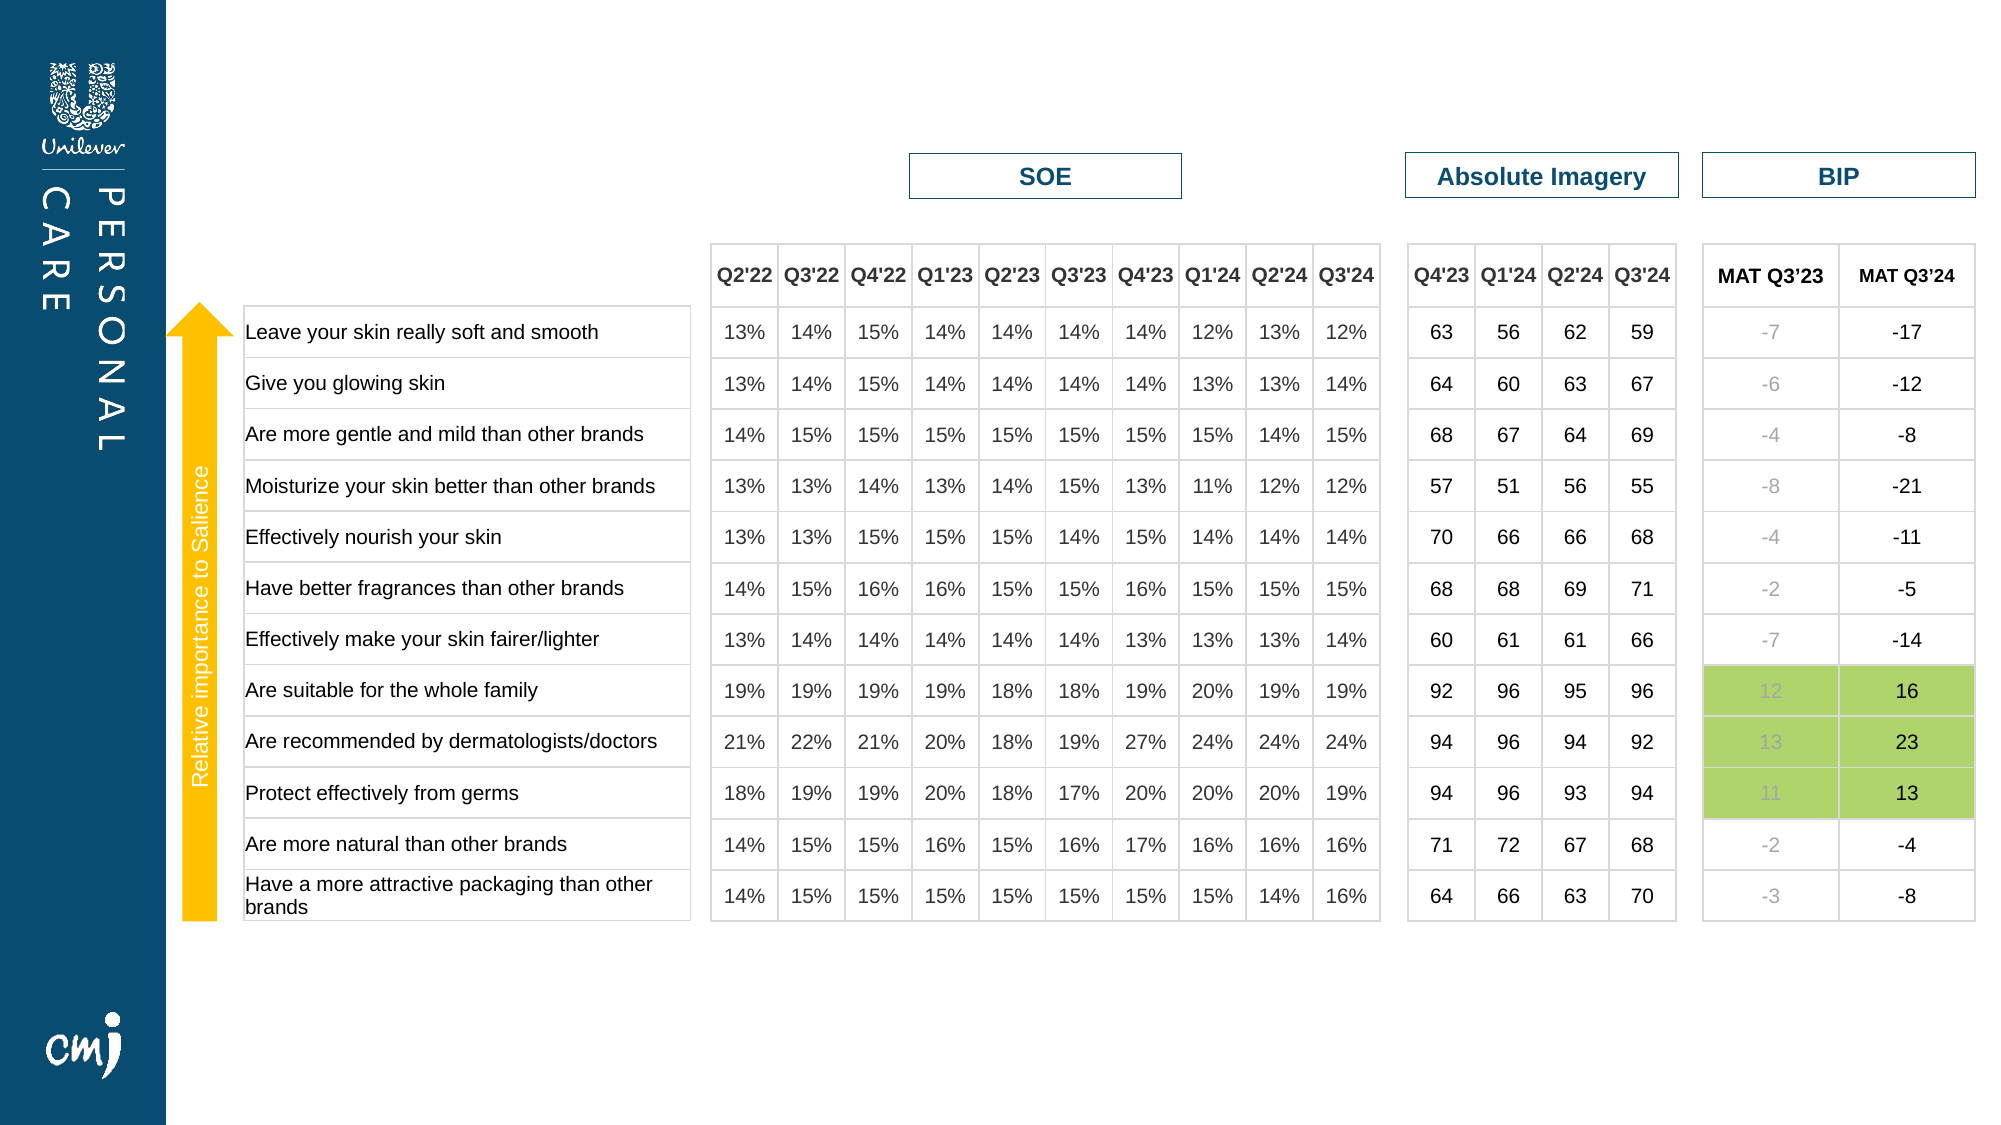

BIP
Absolute Imagery
SOE
| Q2'22 | Q3'22 | Q4'22 | Q1'23 | Q2'23 | Q3'23 | Q4'23 | Q1'24 | Q2'24 | Q3'24 |
| --- | --- | --- | --- | --- | --- | --- | --- | --- | --- |
| 13% | 14% | 15% | 14% | 14% | 14% | 14% | 12% | 13% | 12% |
| 13% | 14% | 15% | 14% | 14% | 14% | 14% | 13% | 13% | 14% |
| 14% | 15% | 15% | 15% | 15% | 15% | 15% | 15% | 14% | 15% |
| 13% | 13% | 14% | 13% | 14% | 15% | 13% | 11% | 12% | 12% |
| 13% | 13% | 15% | 15% | 15% | 14% | 15% | 14% | 14% | 14% |
| 14% | 15% | 16% | 16% | 15% | 15% | 16% | 15% | 15% | 15% |
| 13% | 14% | 14% | 14% | 14% | 14% | 13% | 13% | 13% | 14% |
| 19% | 19% | 19% | 19% | 18% | 18% | 19% | 20% | 19% | 19% |
| 21% | 22% | 21% | 20% | 18% | 19% | 27% | 24% | 24% | 24% |
| 18% | 19% | 19% | 20% | 18% | 17% | 20% | 20% | 20% | 19% |
| 14% | 15% | 15% | 16% | 15% | 16% | 17% | 16% | 16% | 16% |
| 14% | 15% | 15% | 15% | 15% | 15% | 15% | 15% | 14% | 16% |
| Q4'23 | Q1'24 | Q2'24 | Q3'24 |
| --- | --- | --- | --- |
| 63 | 56 | 62 | 59 |
| 64 | 60 | 63 | 67 |
| 68 | 67 | 64 | 69 |
| 57 | 51 | 56 | 55 |
| 70 | 66 | 66 | 68 |
| 68 | 68 | 69 | 71 |
| 60 | 61 | 61 | 66 |
| 92 | 96 | 95 | 96 |
| 94 | 96 | 94 | 92 |
| 94 | 96 | 93 | 94 |
| 71 | 72 | 67 | 68 |
| 64 | 66 | 63 | 70 |
| MAT Q3’23 | MAT Q3’24 |
| --- | --- |
| -7 | -17 |
| -6 | -12 |
| -4 | -8 |
| -8 | -21 |
| -4 | -11 |
| -2 | -5 |
| -7 | -14 |
| 12 | 16 |
| 13 | 23 |
| 11 | 13 |
| -2 | -4 |
| -3 | -8 |

Relative importance to Salience
| Leave your skin really soft and smooth |
| --- |
| Give you glowing skin |
| Are more gentle and mild than other brands |
| Moisturize your skin better than other brands |
| Effectively nourish your skin |
| Have better fragrances than other brands |
| Effectively make your skin fairer/lighter |
| Are suitable for the whole family |
| Are recommended by dermatologists/doctors |
| Protect effectively from germs |
| Are more natural than other brands |
| Have a more attractive packaging than other brands |